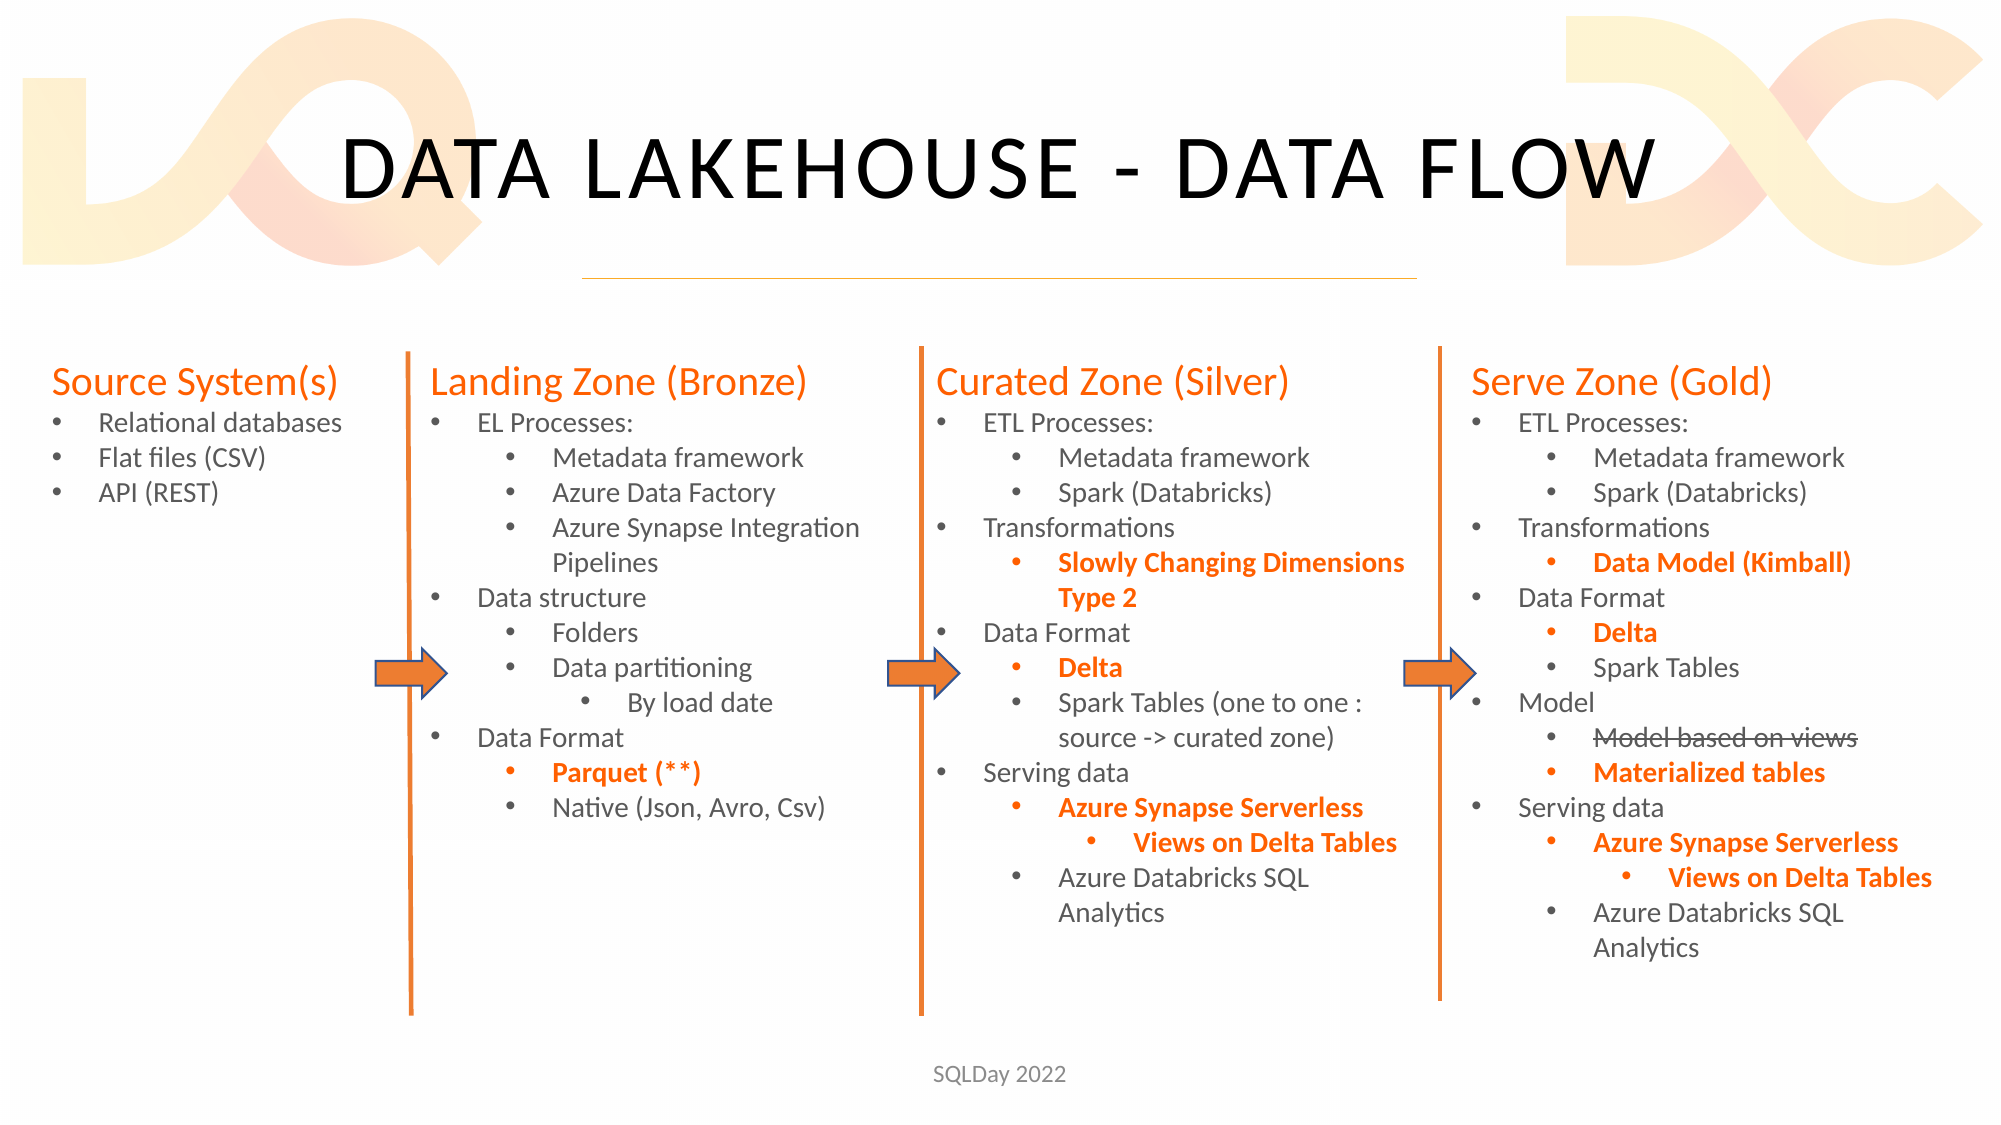

# DATA LAKEHOUSE - DATA FLOW
Landing Zone (Bronze)
EL Processes:
Metadata framework
Azure Data Factory
Azure Synapse Integration Pipelines
Data structure
Folders
Data partitioning
By load date
Data Format
Parquet (**)
Native (Json, Avro, Csv)

Source System(s)
Relational databases
Flat files (CSV)
API (REST)
Serve Zone (Gold)
ETL Processes:
Metadata framework
Spark (Databricks)
Transformations
Data Model (Kimball)
Data Format
Delta
Spark Tables
Model
Model based on views
Materialized tables
Serving data
Azure Synapse Serverless
Views on Delta Tables
Azure Databricks SQL Analytics

Curated Zone (Silver)
ETL Processes:
Metadata framework
Spark (Databricks)
Transformations
Slowly Changing Dimensions Type 2
Data Format
Delta
Spark Tables (one to one : source -> curated zone)
Serving data
Azure Synapse Serverless
Views on Delta Tables
Azure Databricks SQL Analytics

SQLDay 2022